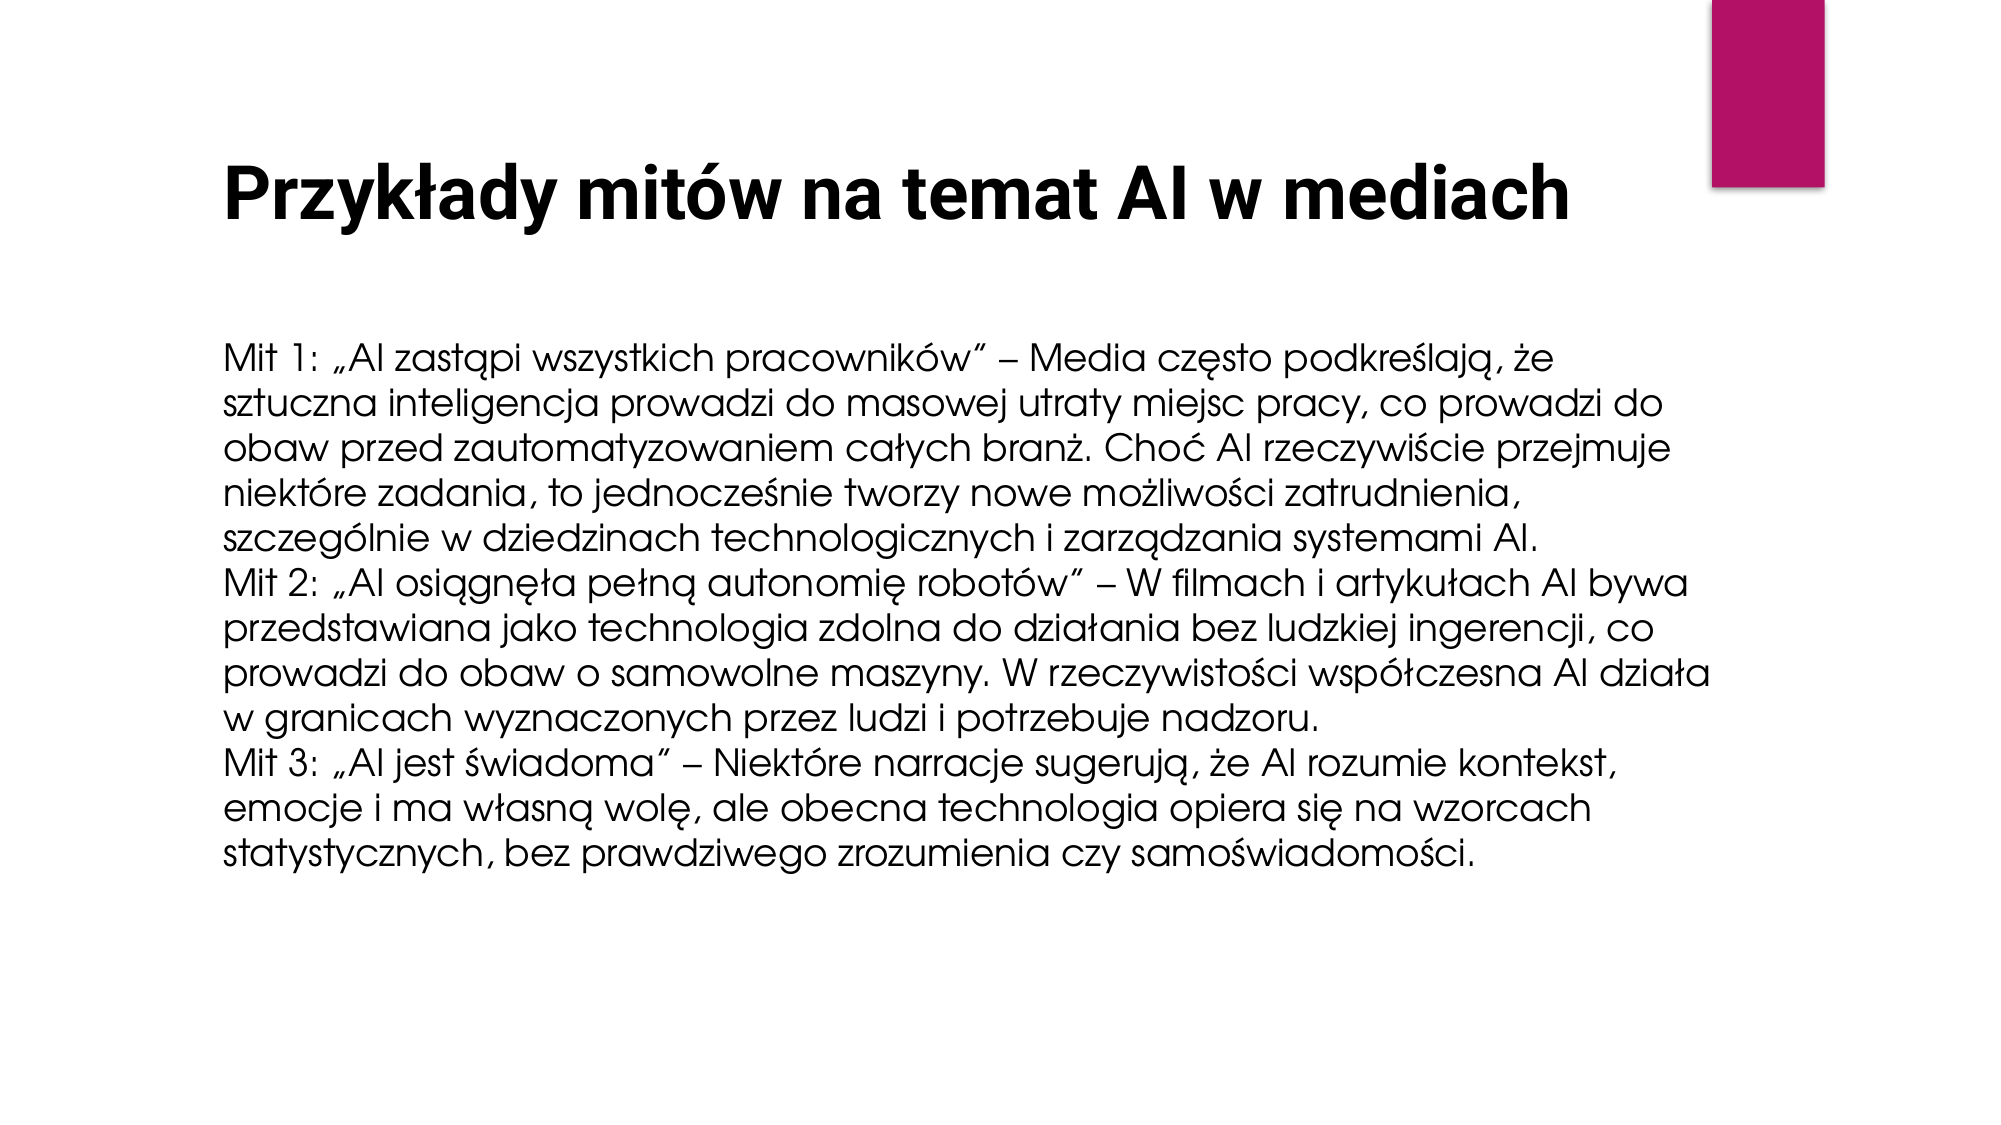

Przykłady mitów na temat AI w mediach
Mit 1: „AI zastąpi wszystkich pracowników” – Media często podkreślają, że sztuczna inteligencja prowadzi do masowej utraty miejsc pracy, co prowadzi do obaw przed zautomatyzowaniem całych branż. Choć AI rzeczywiście przejmuje niektóre zadania, to jednocześnie tworzy nowe możliwości zatrudnienia, szczególnie w dziedzinach technologicznych i zarządzania systemami AI.
Mit 2: „AI osiągnęła pełną autonomię robotów” – W filmach i artykułach AI bywa przedstawiana jako technologia zdolna do działania bez ludzkiej ingerencji, co prowadzi do obaw o samowolne maszyny. W rzeczywistości współczesna AI działa w granicach wyznaczonych przez ludzi i potrzebuje nadzoru.
Mit 3: „AI jest świadoma” – Niektóre narracje sugerują, że AI rozumie kontekst, emocje i ma własną wolę, ale obecna technologia opiera się na wzorcach statystycznych, bez prawdziwego zrozumienia czy samoświadomości.